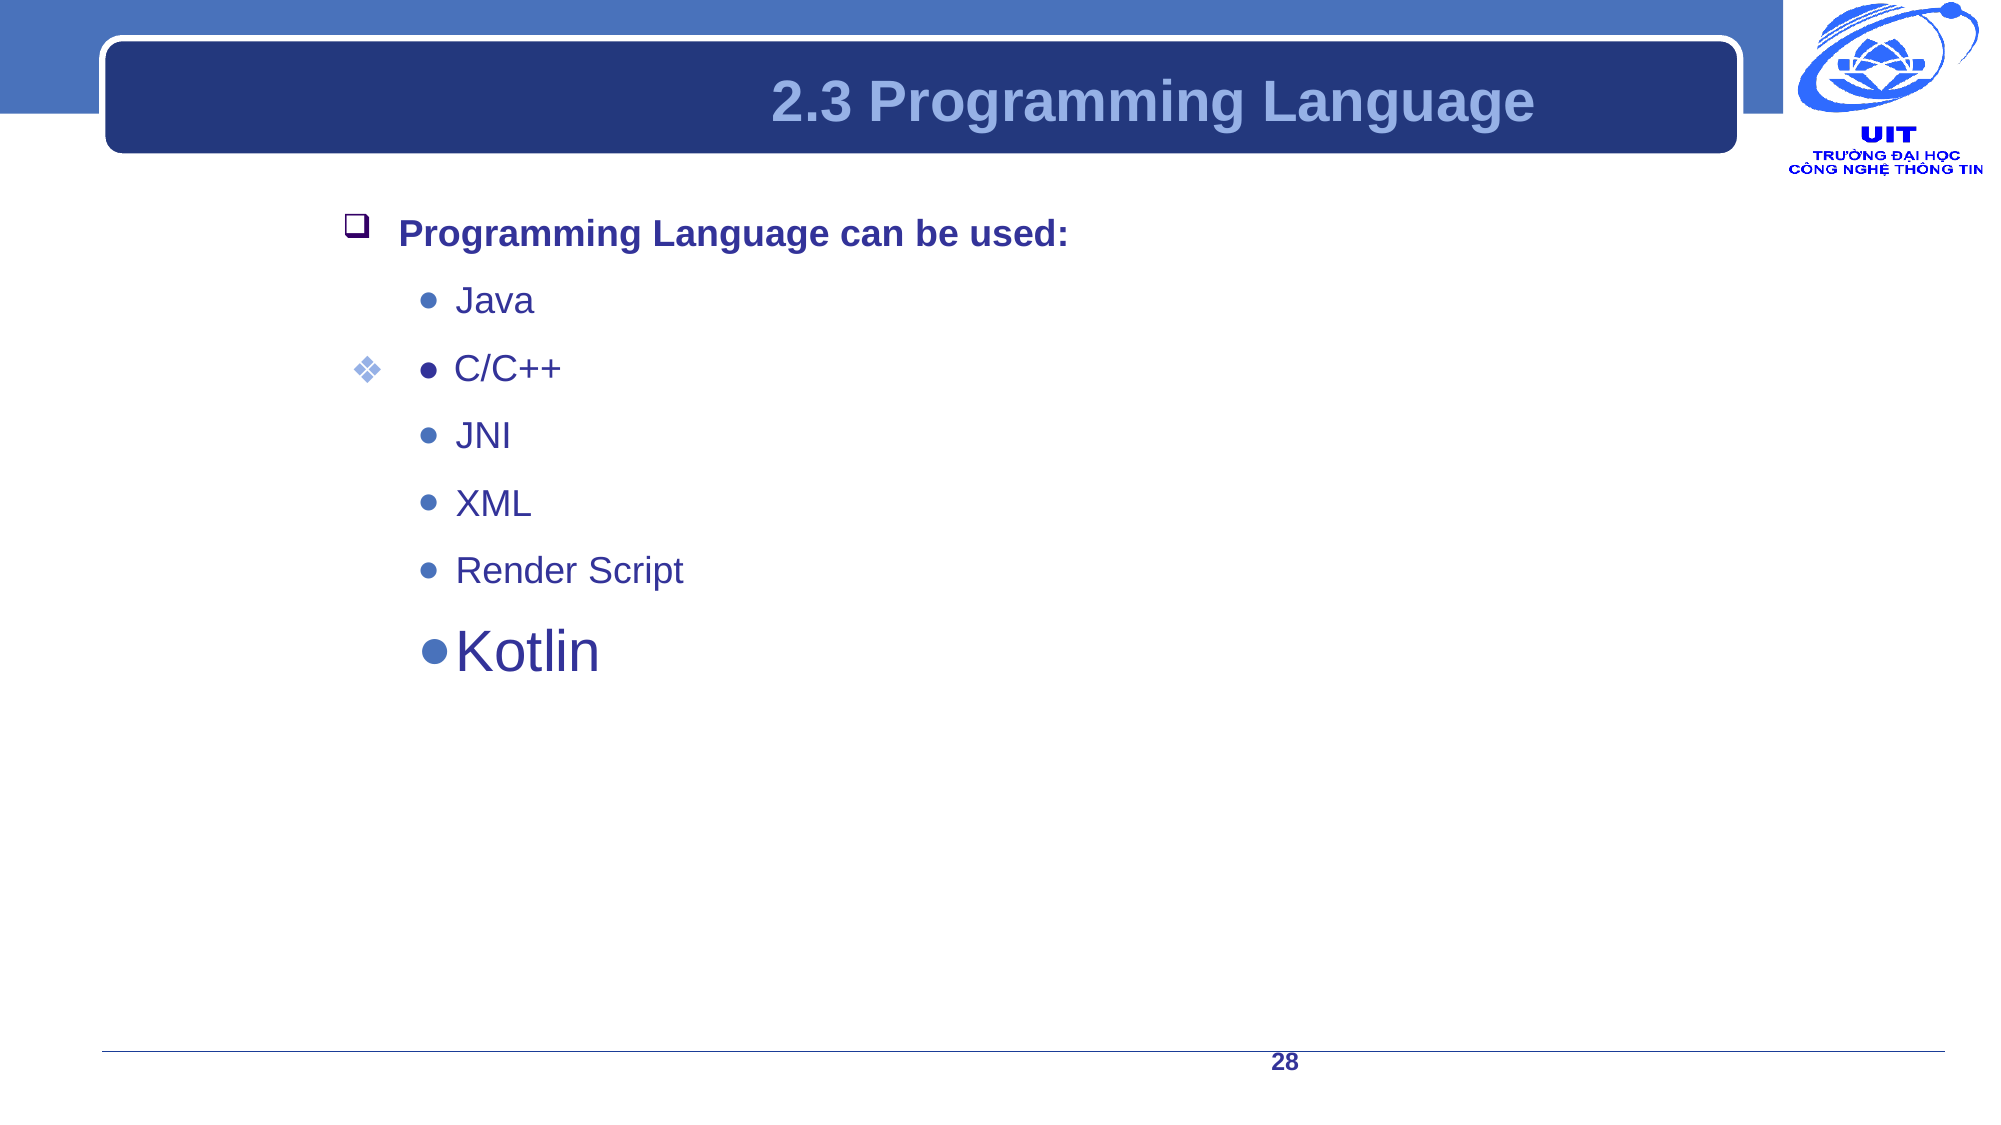

# 2.3 Programming Language
Programming Language can be used:
Java
● C/C++
JNI
XML
Render Script
Kotlin
28